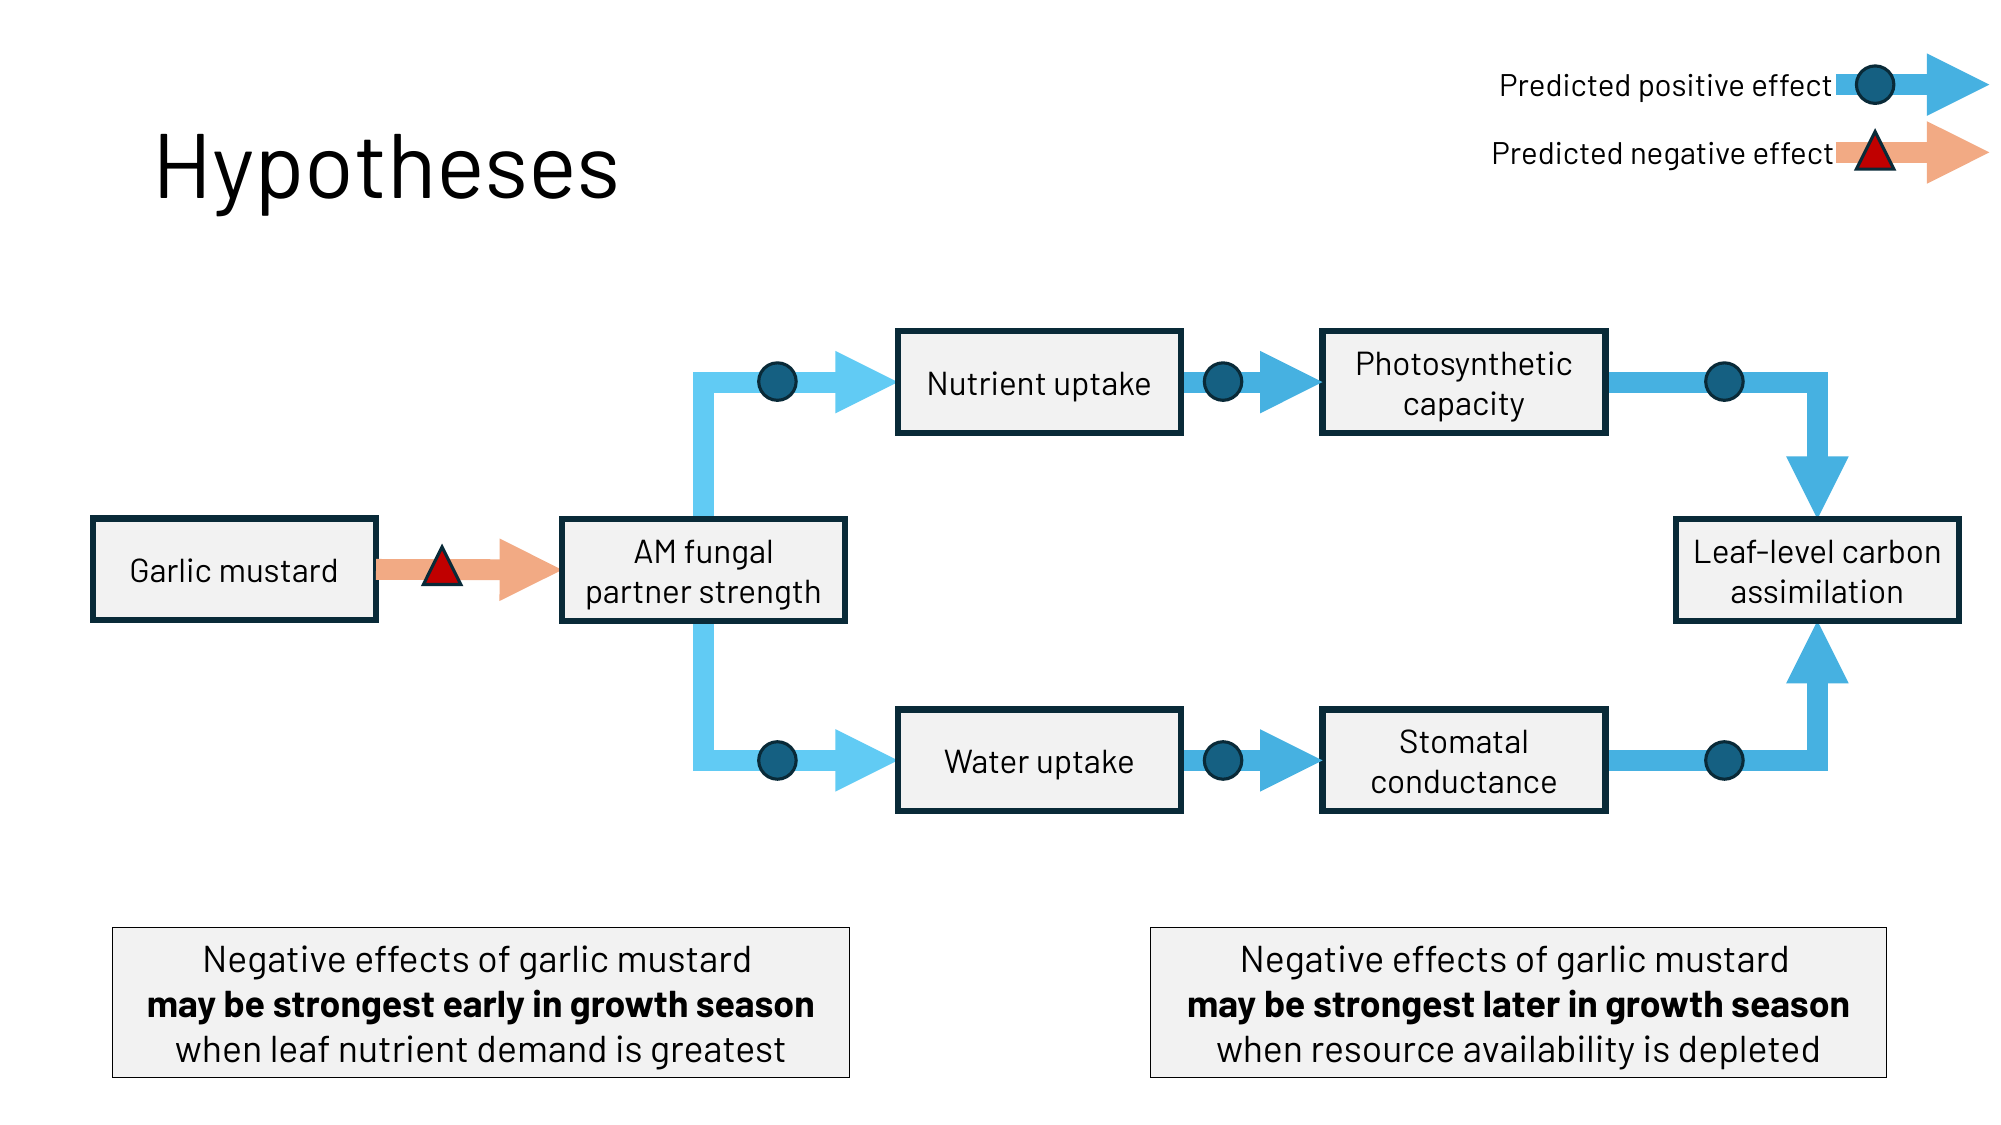

Predicted positive effect
# Hypotheses

Predicted negative effect

Nutrient uptake
Photosynthetic capacity

Garlic mustard
AM fungal partner strength
Leaf-level carbon assimilation

Water uptake
Stomatal conductance

Negative effects of garlic mustard
may be strongest early in growth season when leaf nutrient demand is greatest
Negative effects of garlic mustard
may be strongest later in growth season when resource availability is depleted